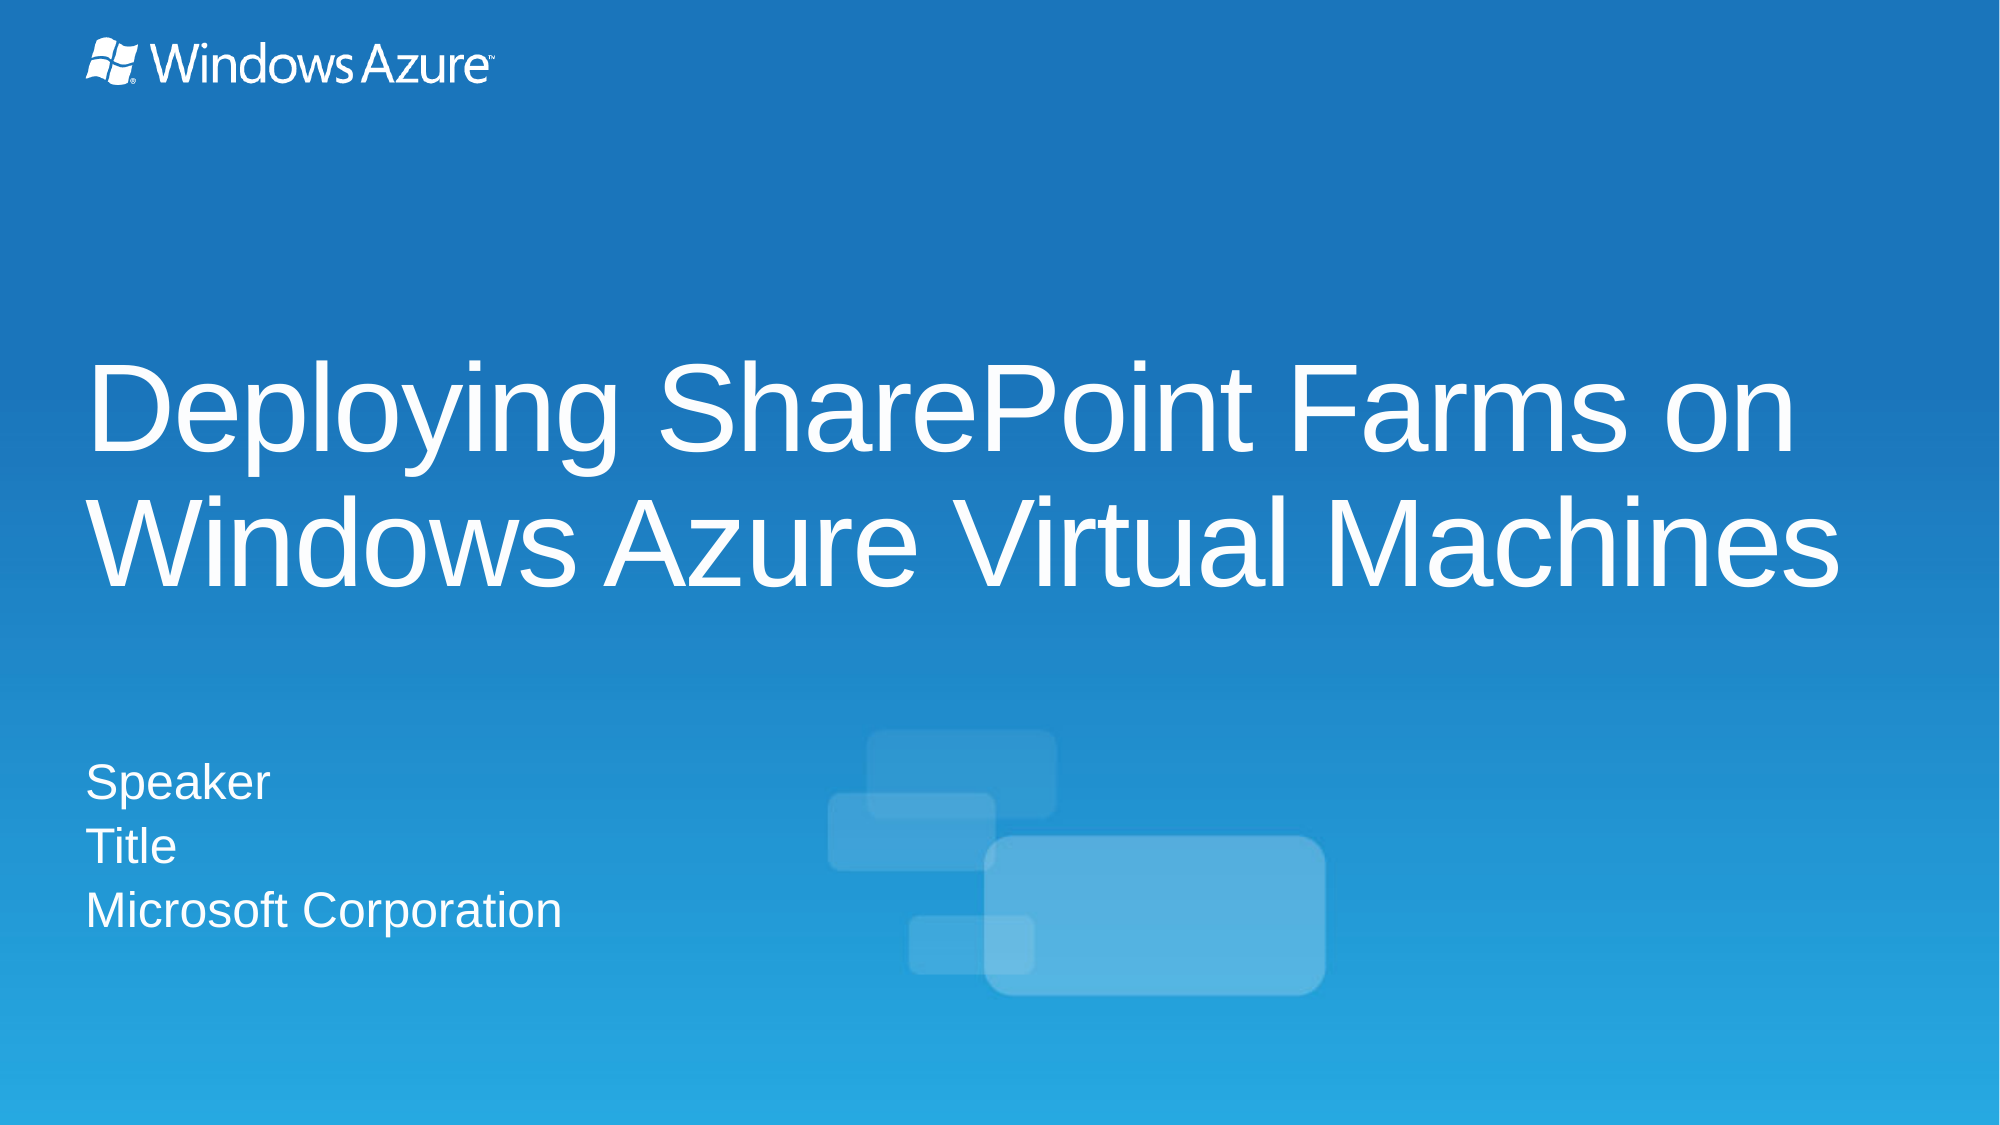

# Deploying SharePoint Farms on Windows Azure Virtual Machines
Speaker
Title
Microsoft Corporation